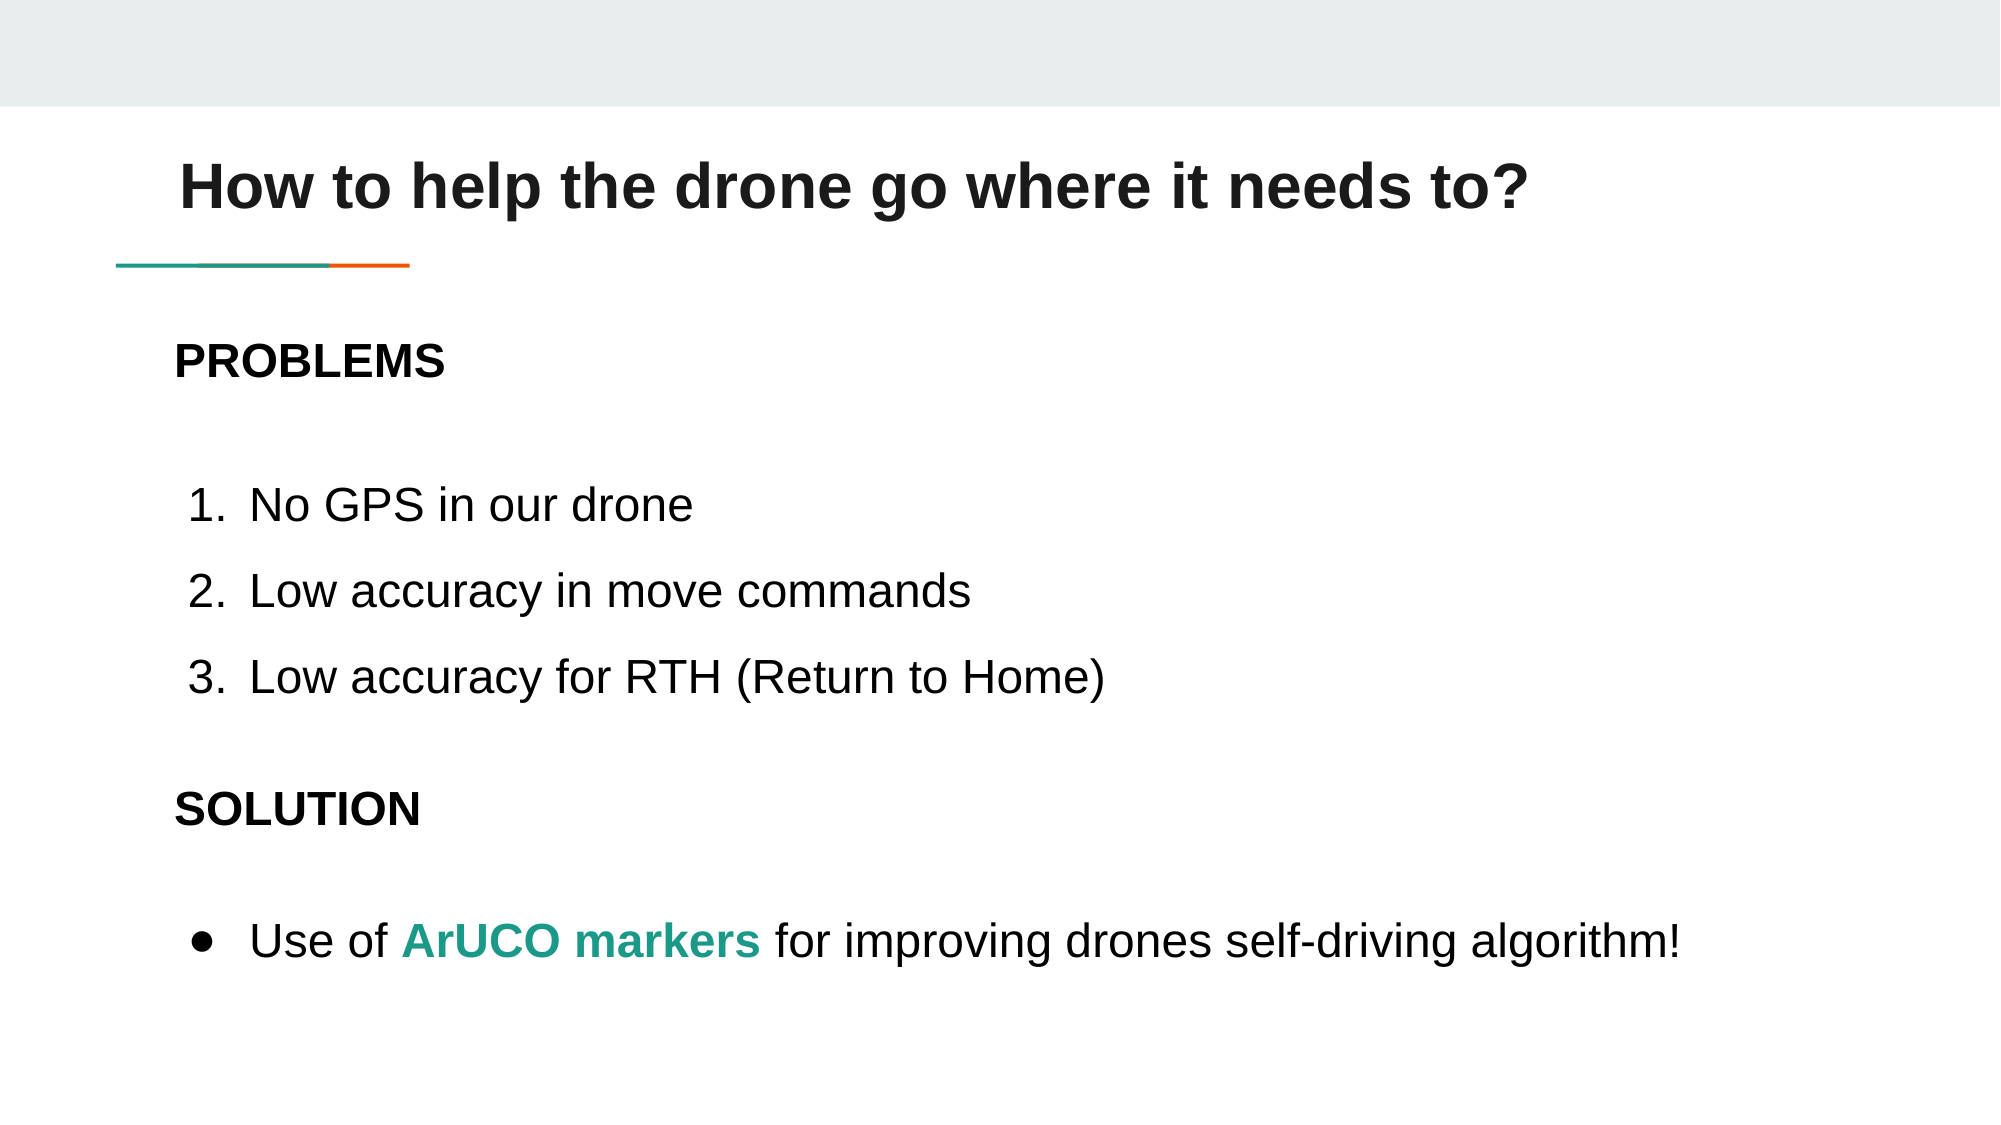

# How to help the drone go where it needs to?
PROBLEMS
No GPS in our drone
Low accuracy in move commands
Low accuracy for RTH (Return to Home)

SOLUTION
Use of ArUCO markers for improving drones self-driving algorithm!